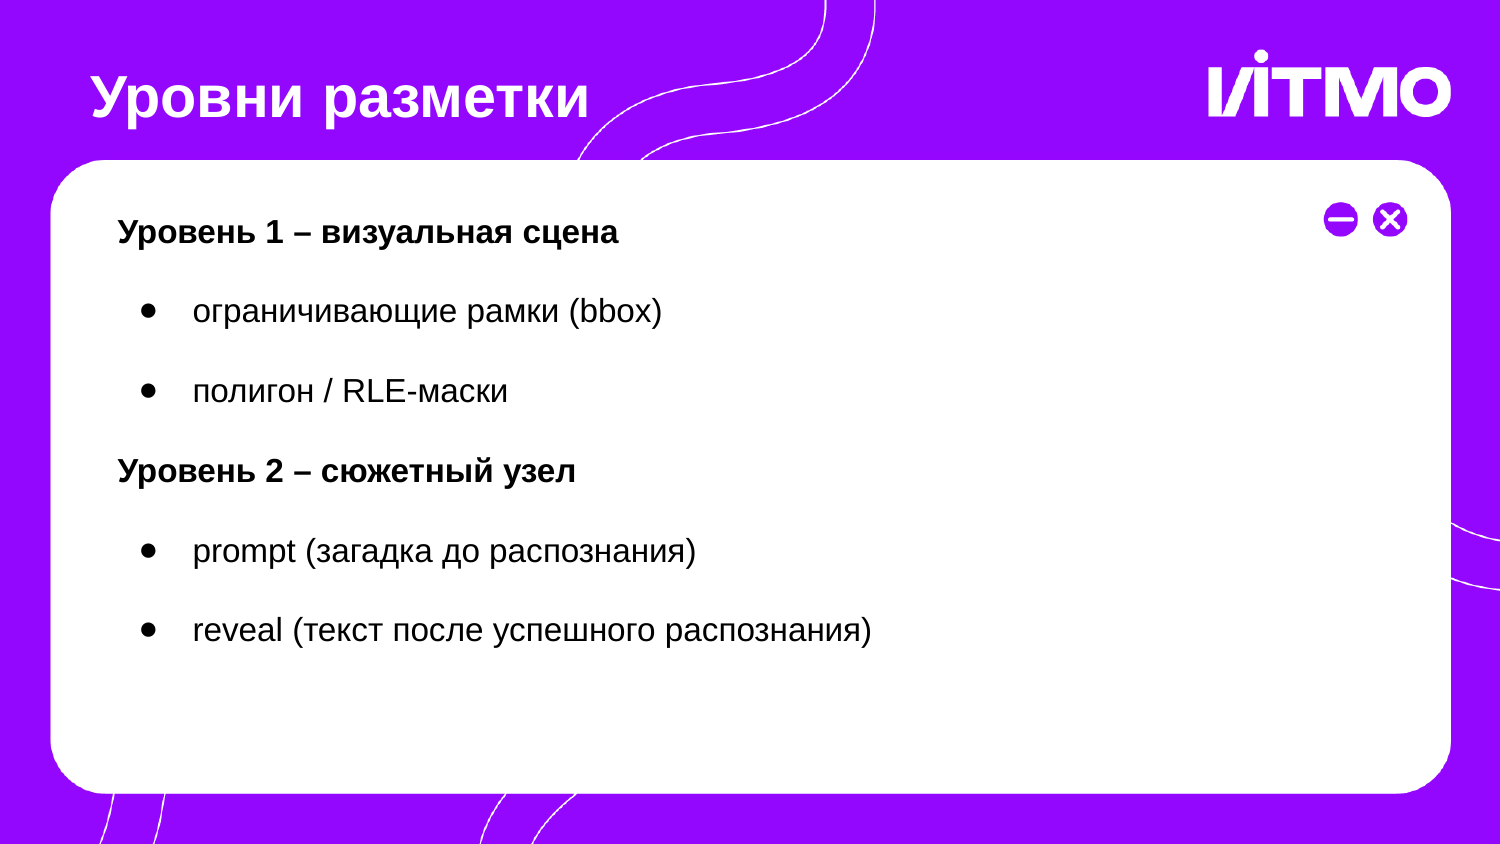

# Уровни разметки
Уровень 1 – визуальная сцена

ограничивающие рамки (bbox)

полигон / RLE-маски

Уровень 2 – сюжетный узел

prompt (загадка до распознания)

reveal (текст после успешного распознания)